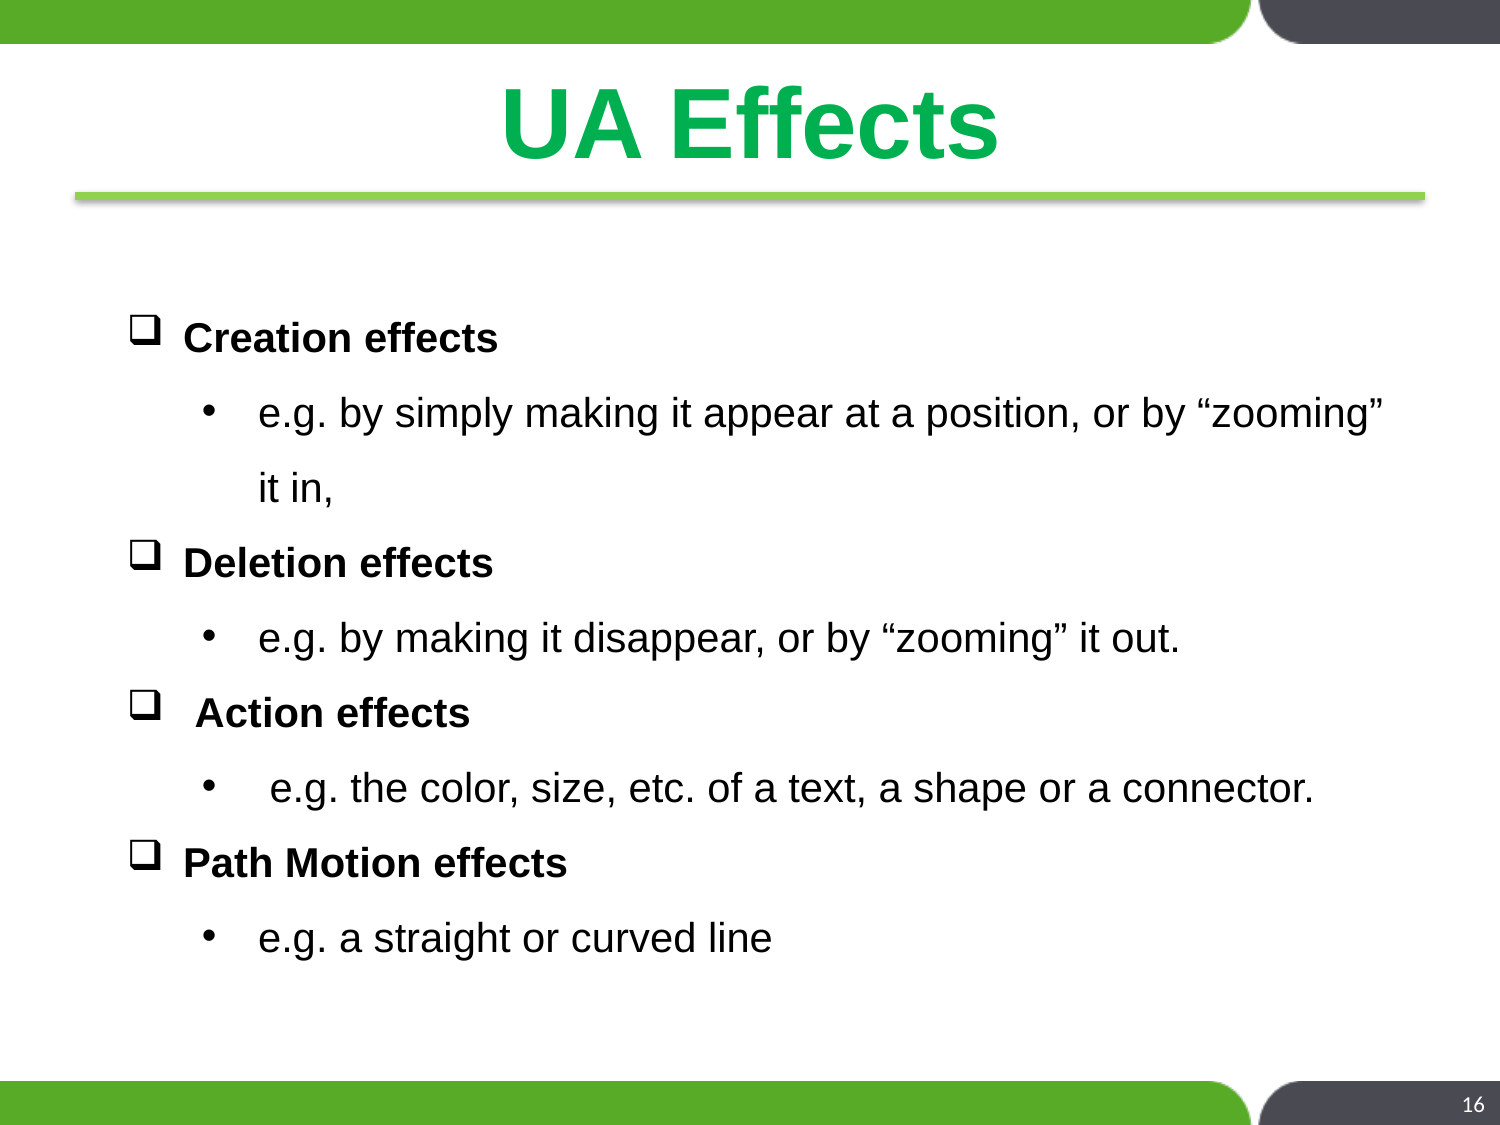

# UA Effects
Creation effects
e.g. by simply making it appear at a position, or by “zooming” it in,
Deletion effects
e.g. by making it disappear, or by “zooming” it out.
 Action effects
 e.g. the color, size, etc. of a text, a shape or a connector.
Path Motion effects
e.g. a straight or curved line
16